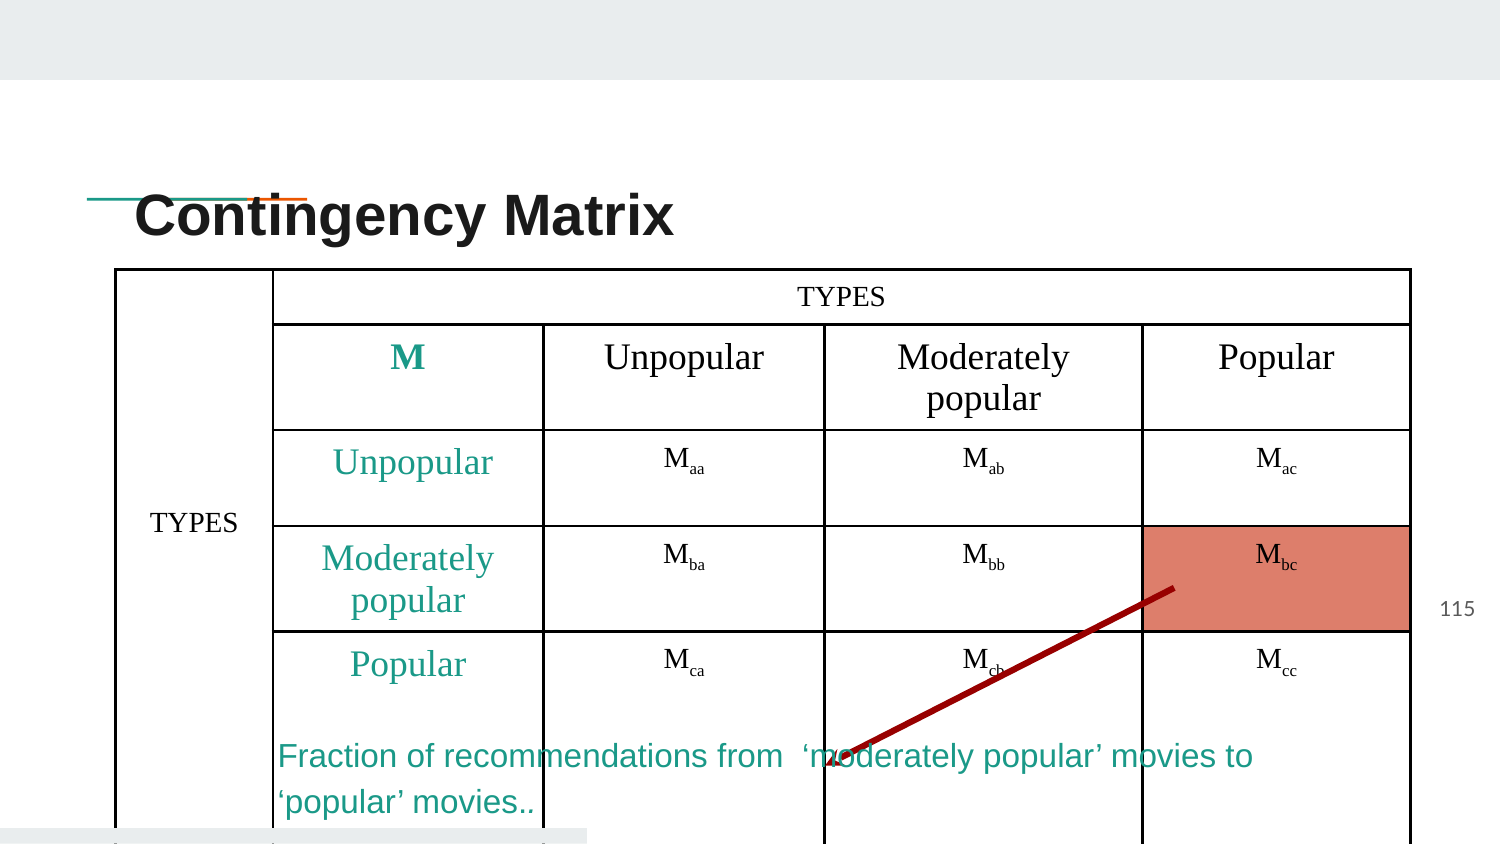

# Contingency Matrix

| TYPES | TYPES |  |  |  |
| --- | --- | --- | --- | --- |
|  | M | Unpopular | Moderately popular | Popular |
|  | Unpopular | Maa | Mab | Mac |
|  | Moderately popular | Mba | Mbb | Mbc |
|  | Popular | Mca | Mcb | Mcc |
115
Fraction of recommendations from  ‘moderately popular’ movies to ‘popular’ movies..